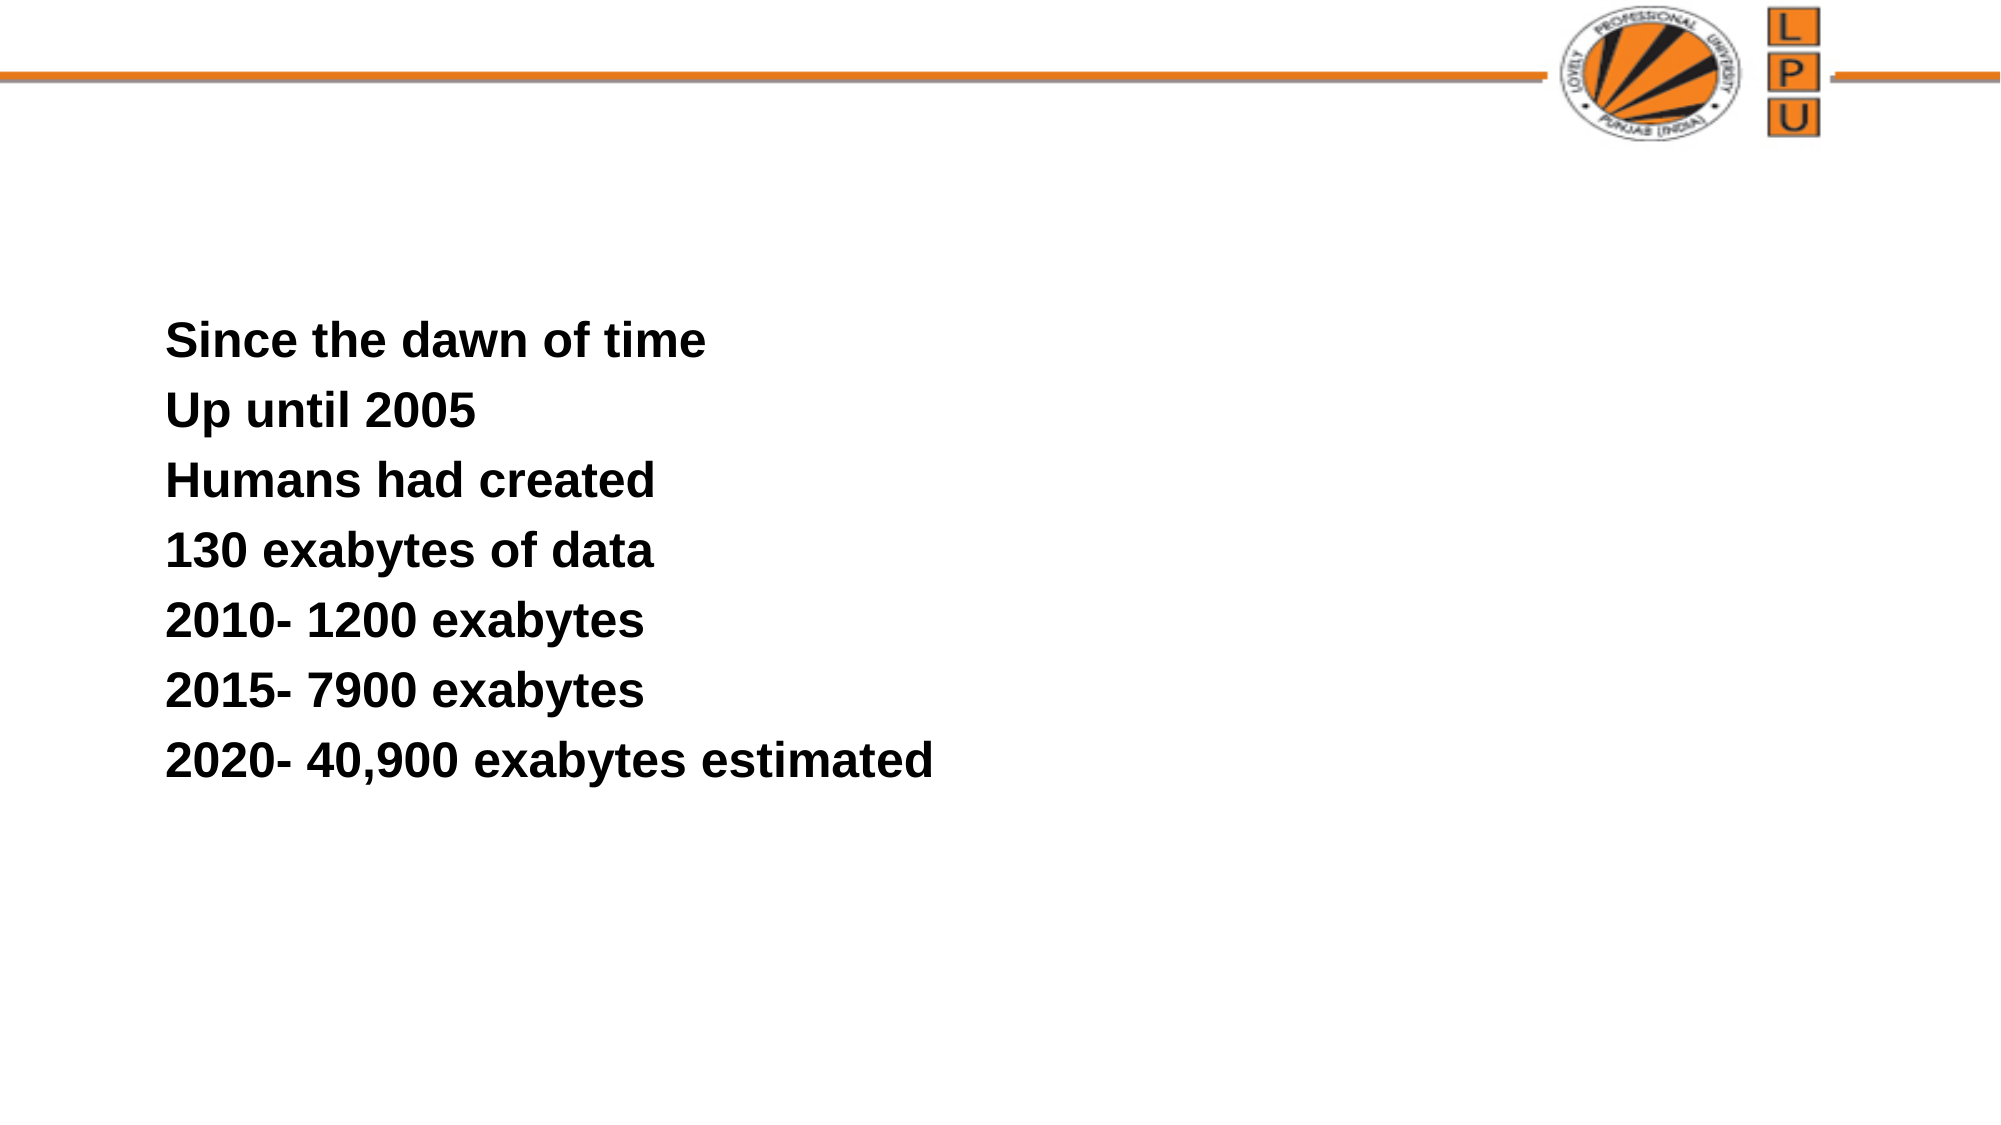

#
Since the dawn of time
Up until 2005
Humans had created
130 exabytes of data
2010- 1200 exabytes
2015- 7900 exabytes
2020- 40,900 exabytes estimated